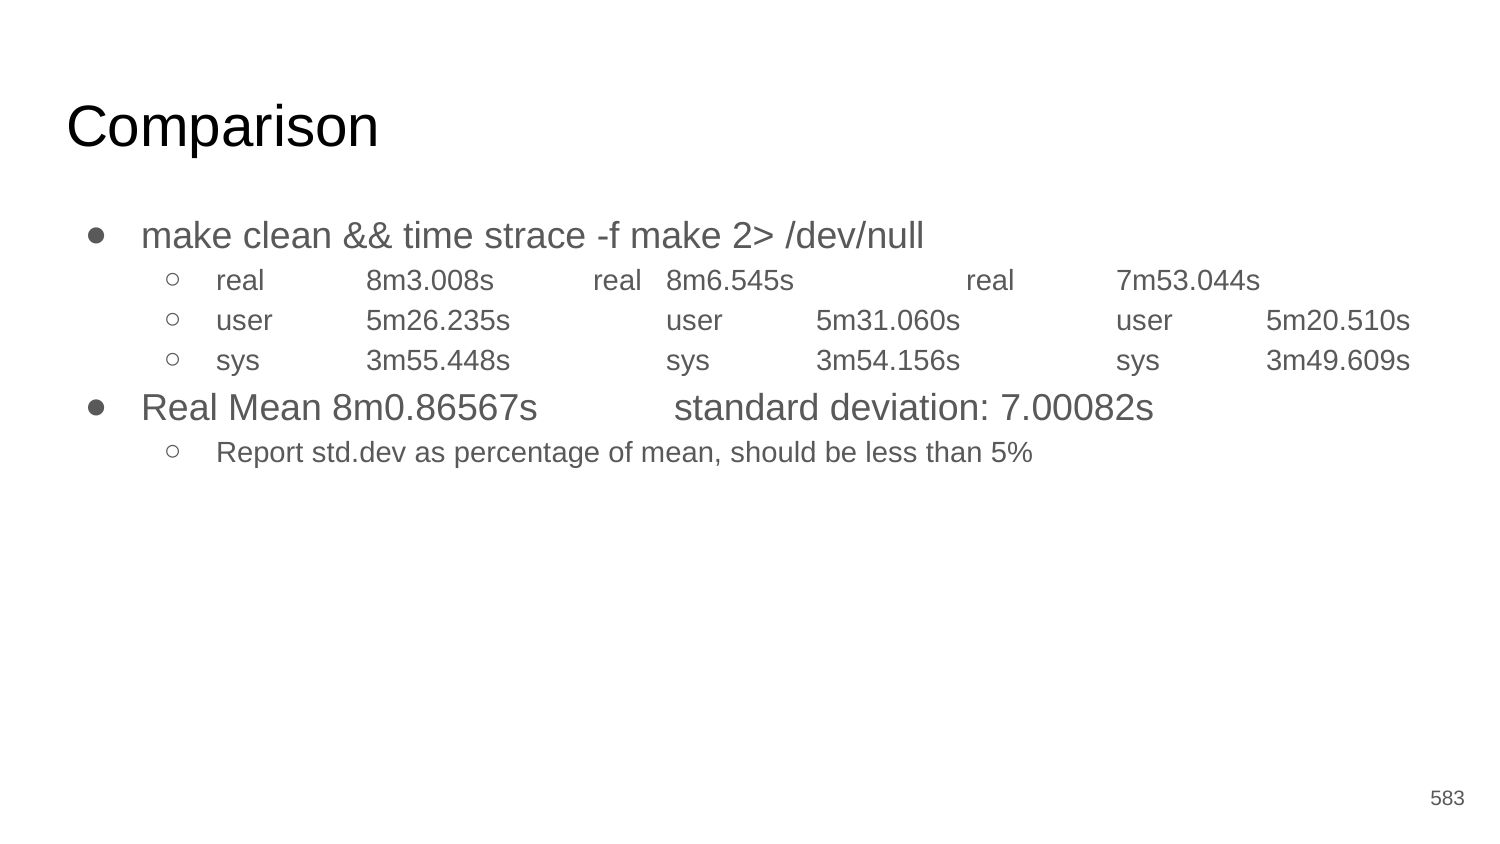

# Comparison
make clean && time strace -f make 2> /dev/null
real	8m3.008s            real	8m6.545s		real	7m53.044s
user	5m26.235s 	user	5m31.060s		user	5m20.510s
sys	3m55.448s		sys	3m54.156s		sys	3m49.609s
Real Mean 8m0.86567s             standard deviation: 7.00082s
Report std.dev as percentage of mean, should be less than 5%
583